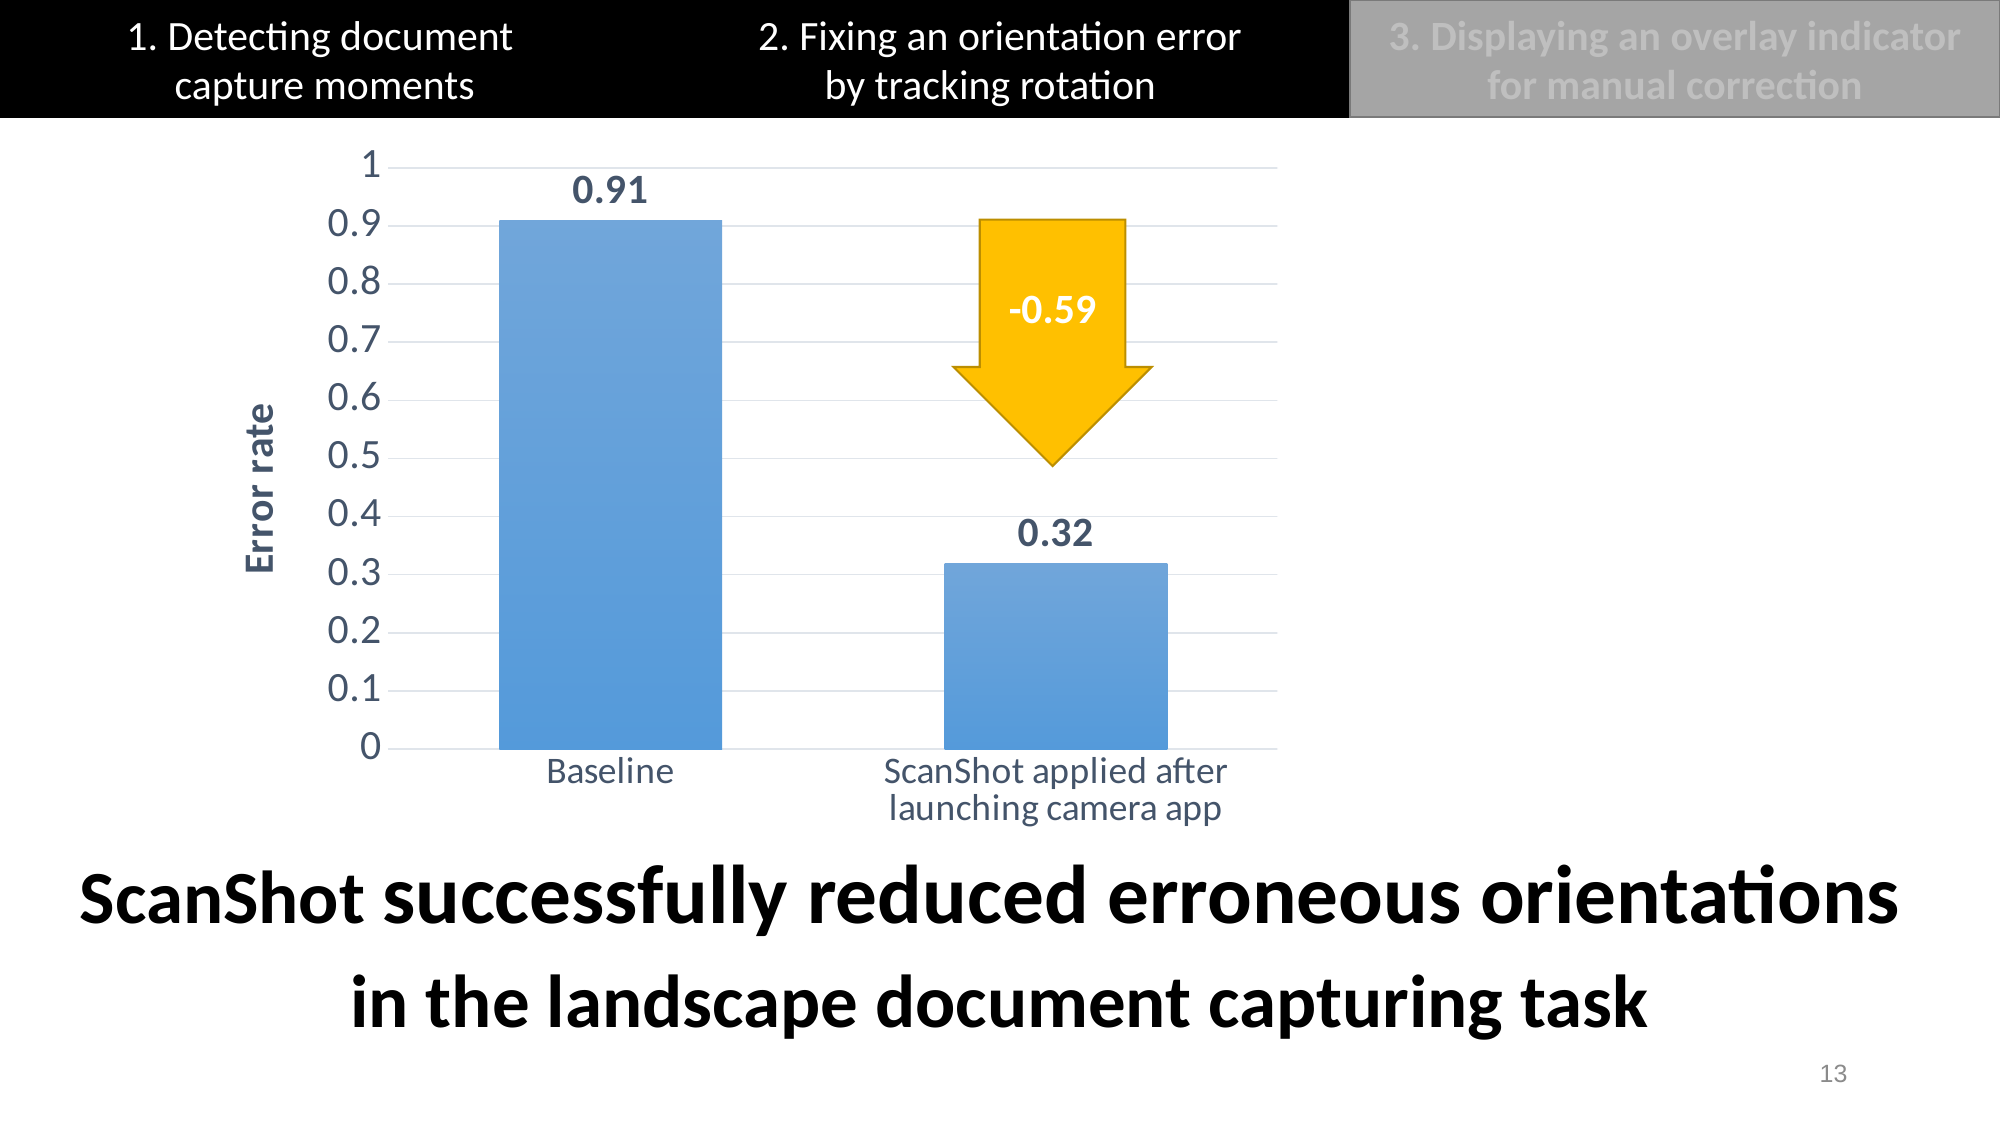

1. Detecting document
capture moments
2. Fixing an orientation error
by tracking rotation
3. Displaying an overlay indicator
for manual correction

### Chart

| Category | Series 1 |
|---|---|
| Baseline | 0.91 |
| ScanShot applied after launching camera app | 0.32 |
| ScanShot applied after screen on | 0.02 |
-0.59
-0.89
ScanShot successfully reduced erroneous orientations
in the landscape document capturing task
13